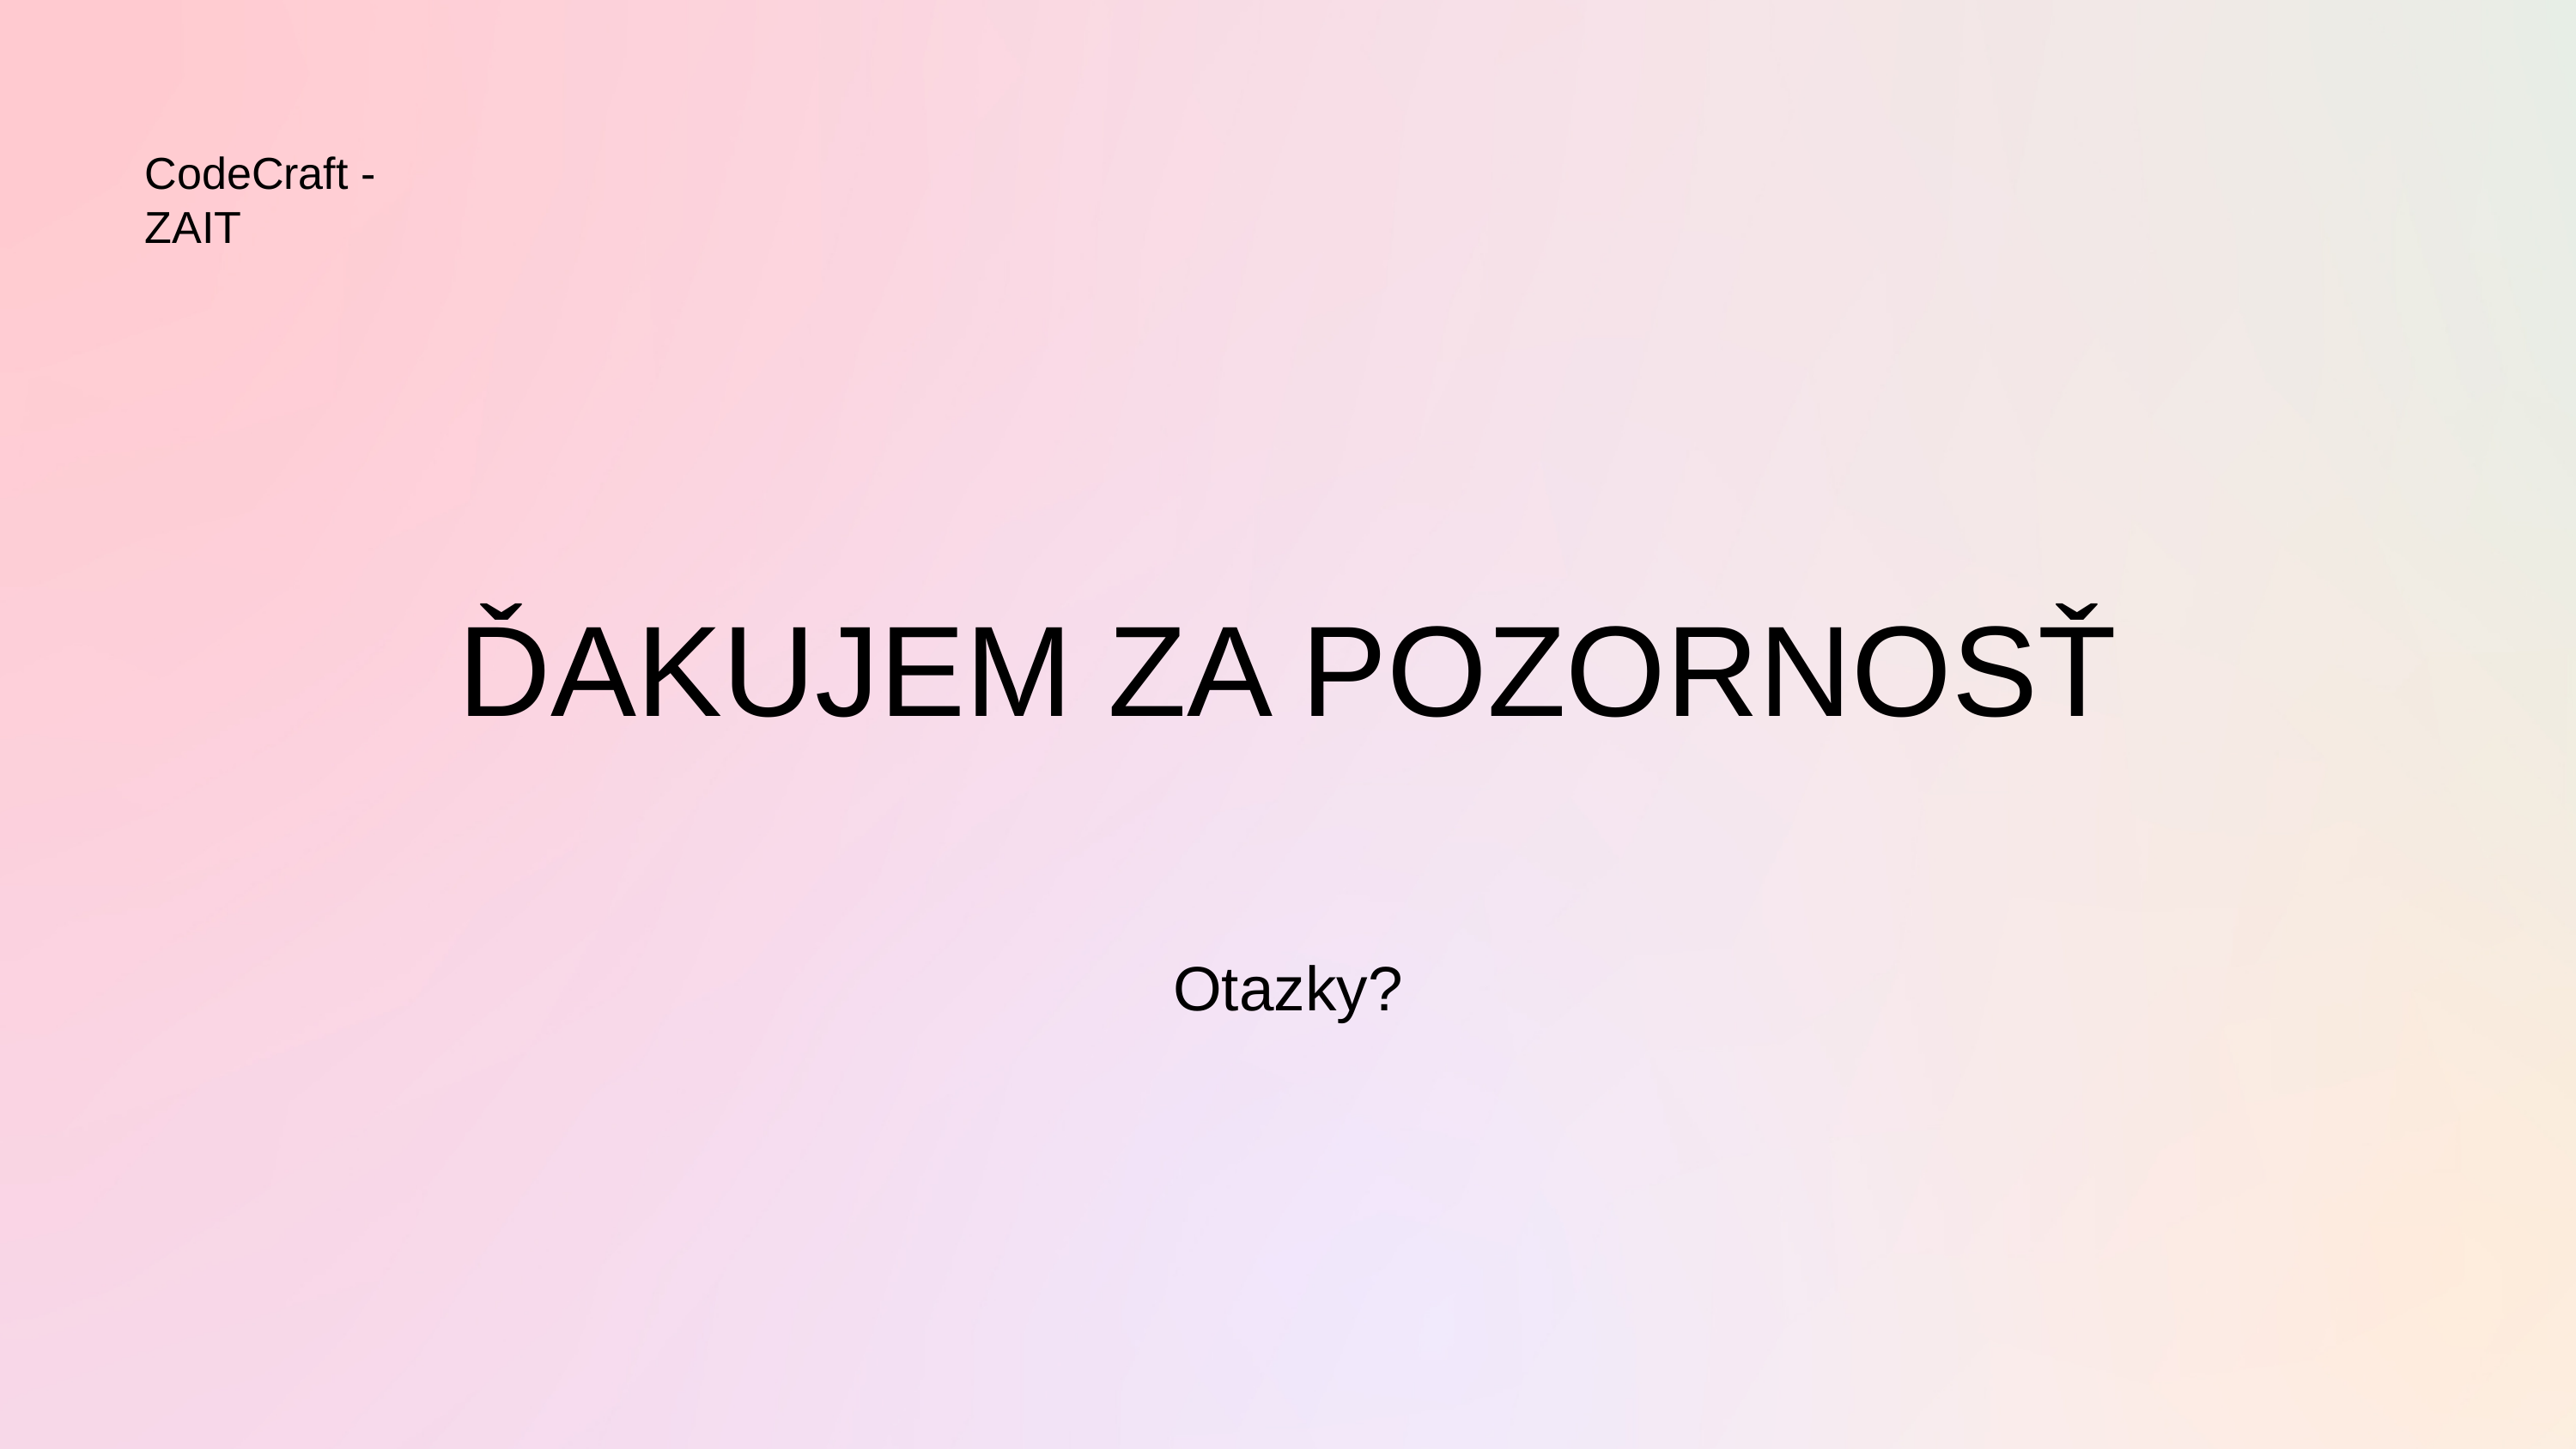

CodeCraft - ZAIT
ĎAKUJEM ZA POZORNOSŤ
Otazky?